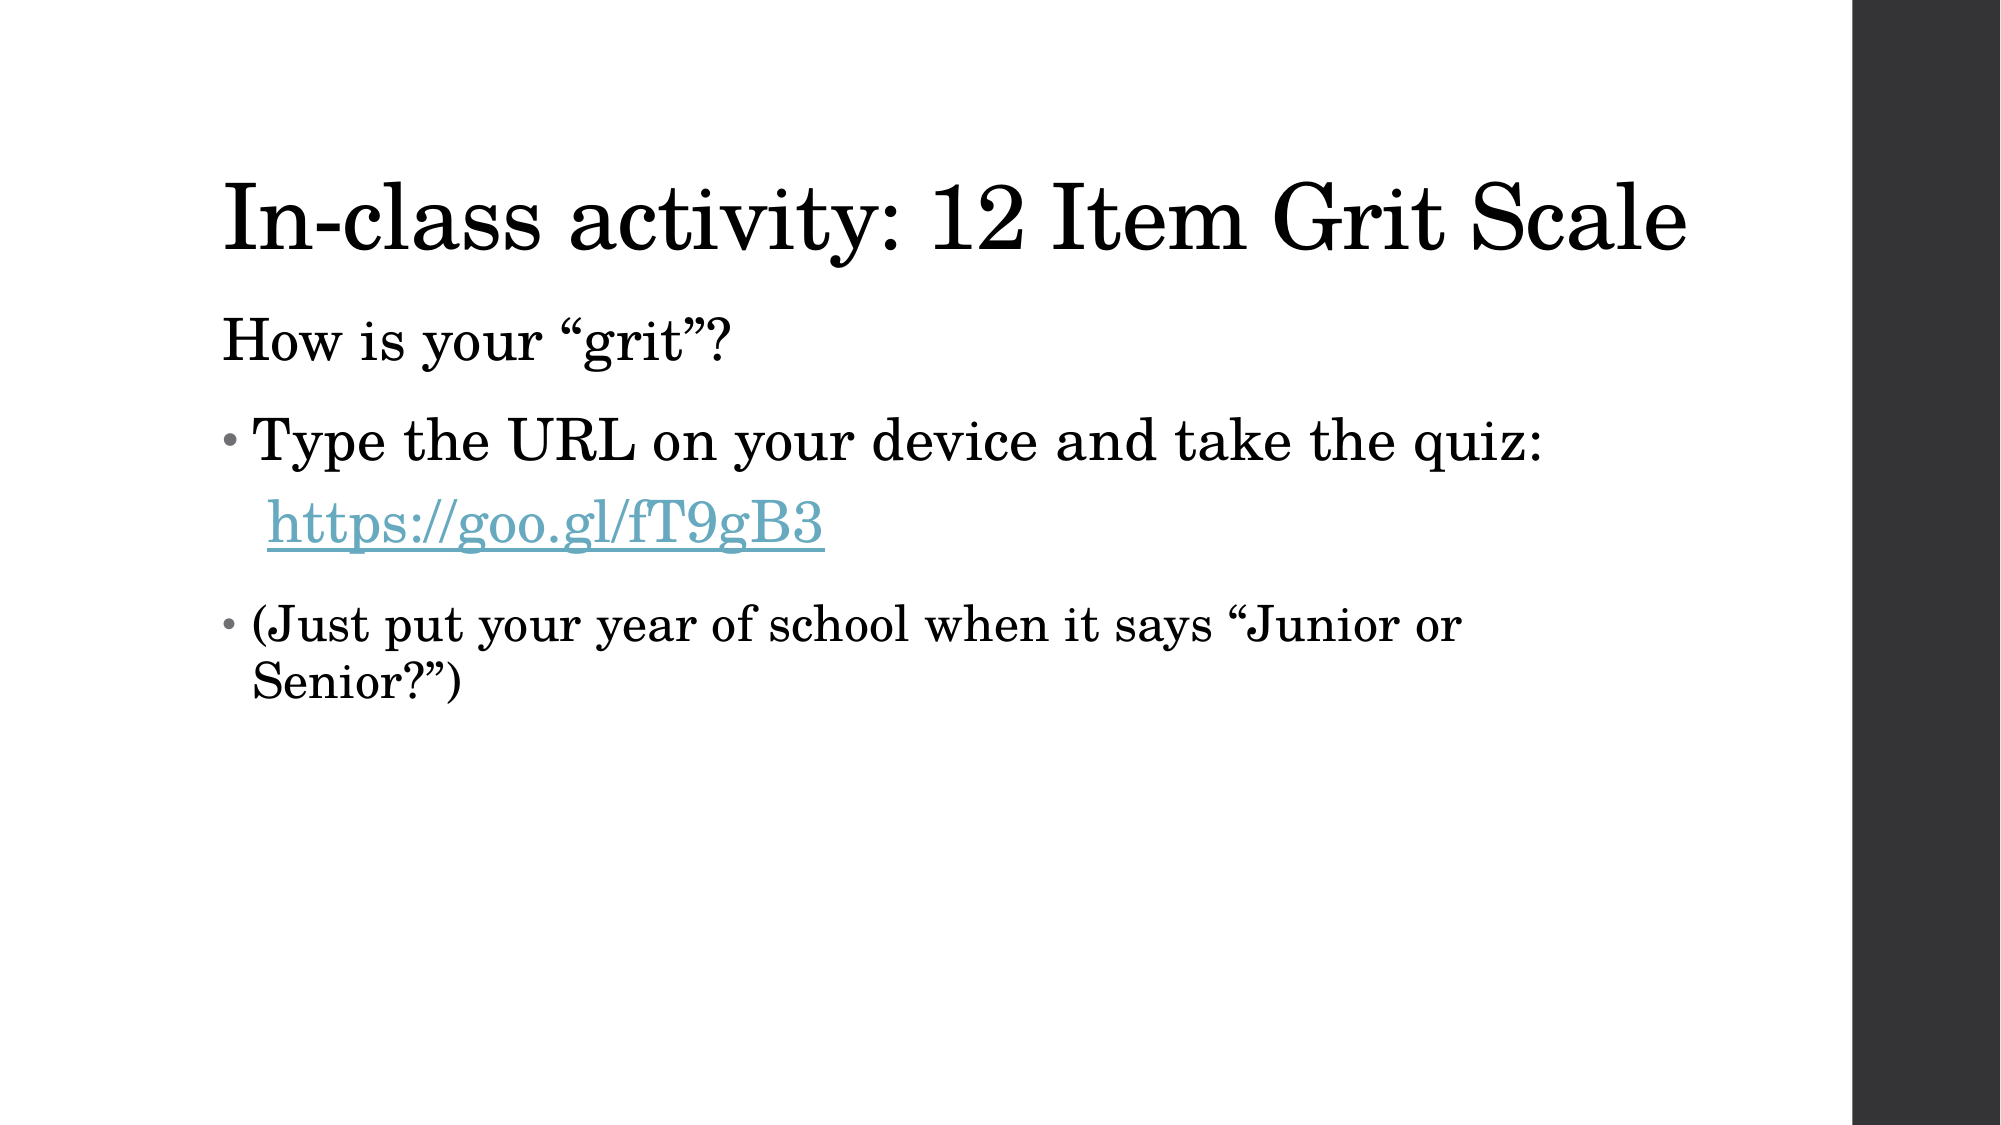

# In-class activity: 12 Item Grit Scale
How is your “grit”?
Type the URL on your device and take the quiz:
https://goo.gl/fT9gB3
(Just put your year of school when it says “Junior or Senior?”)